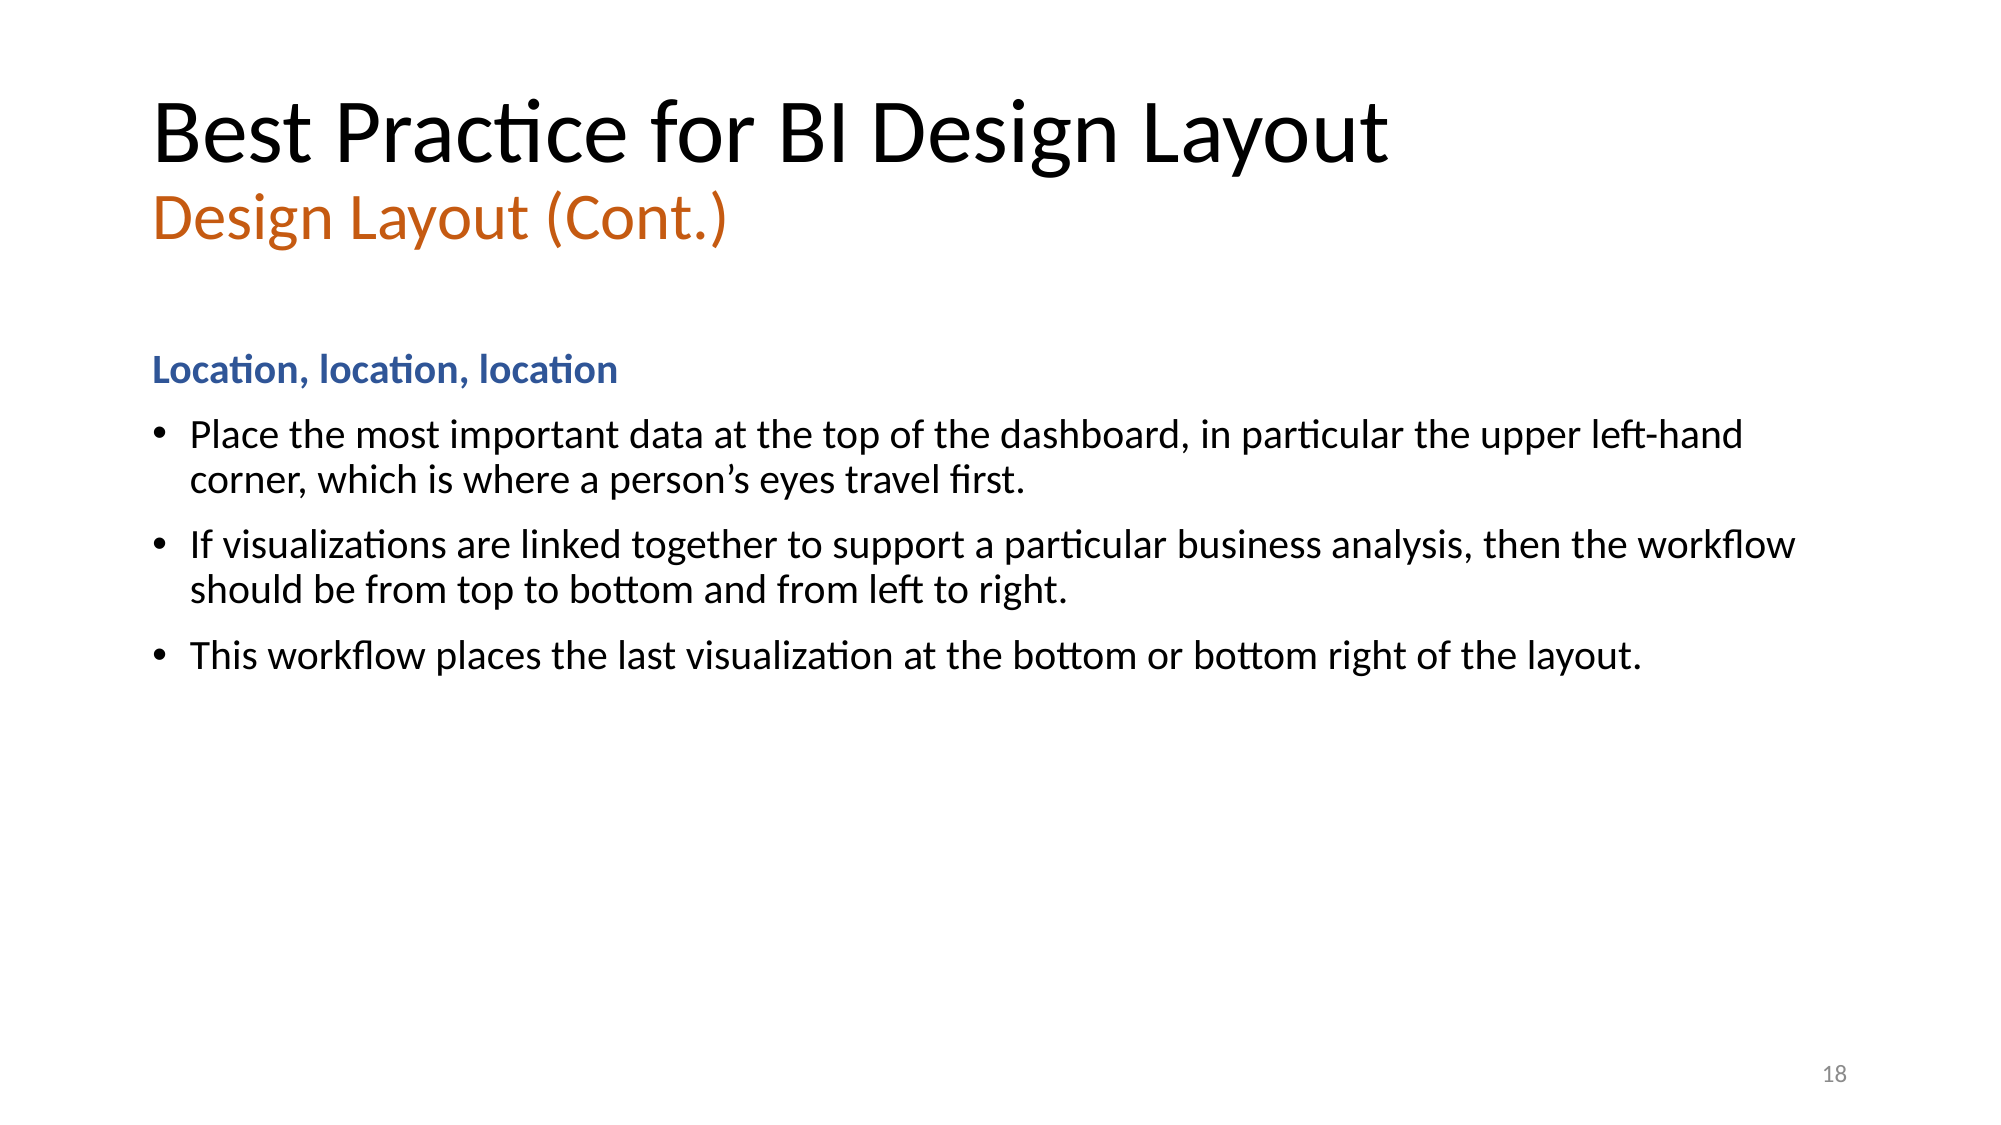

# Best Practice for BI Design Layout Design Layout (Cont.)
Location, location, location
Place the most important data at the top of the dashboard, in particular the upper left-hand corner, which is where a person’s eyes travel first.
If visualizations are linked together to support a particular business analysis, then the workflow should be from top to bottom and from left to right.
This workflow places the last visualization at the bottom or bottom right of the layout.
18